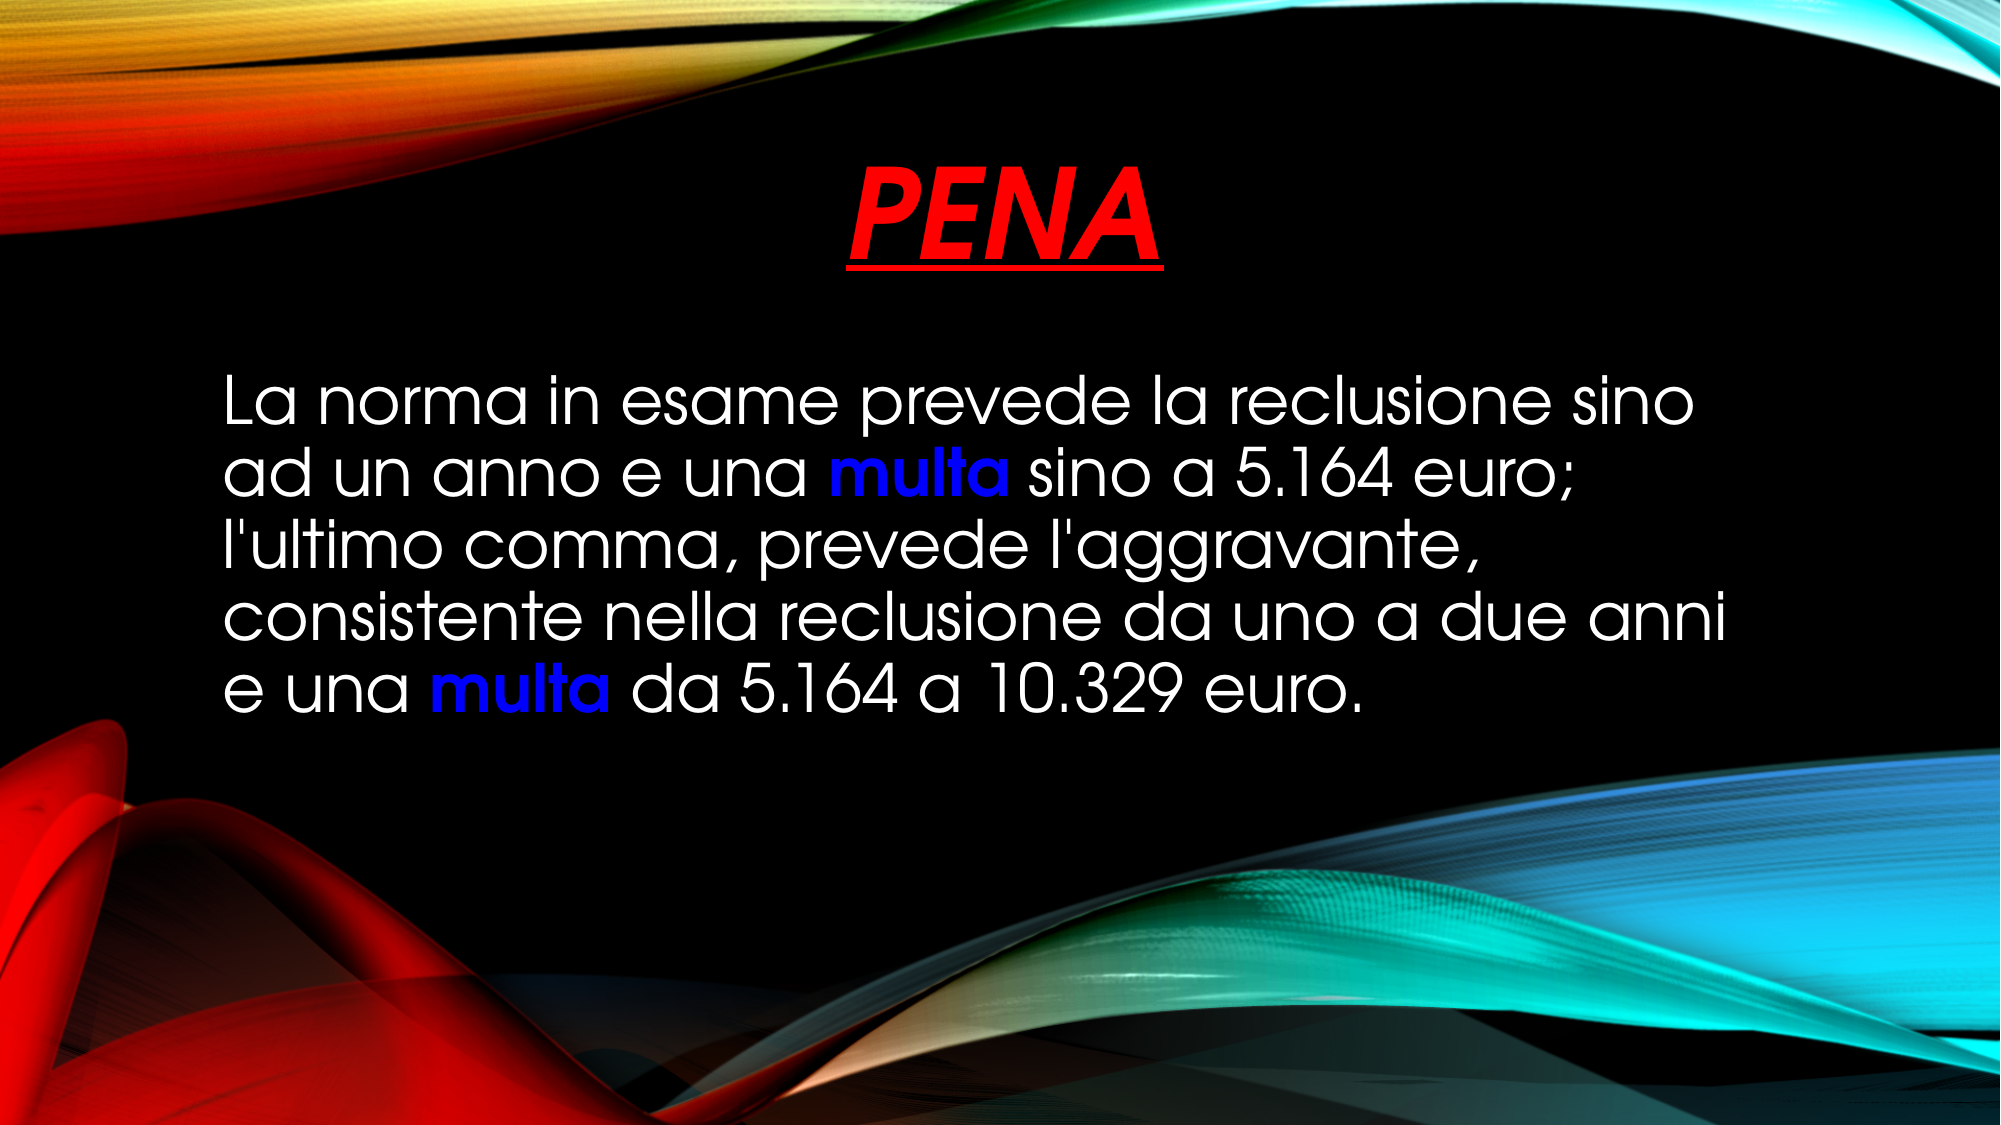

# PENA
La norma in esame prevede la reclusione sino ad un anno e una multa sino a 5.164 euro; l'ultimo comma, prevede l'aggravante, consistente nella reclusione da uno a due anni e una multa da 5.164 a 10.329 euro.